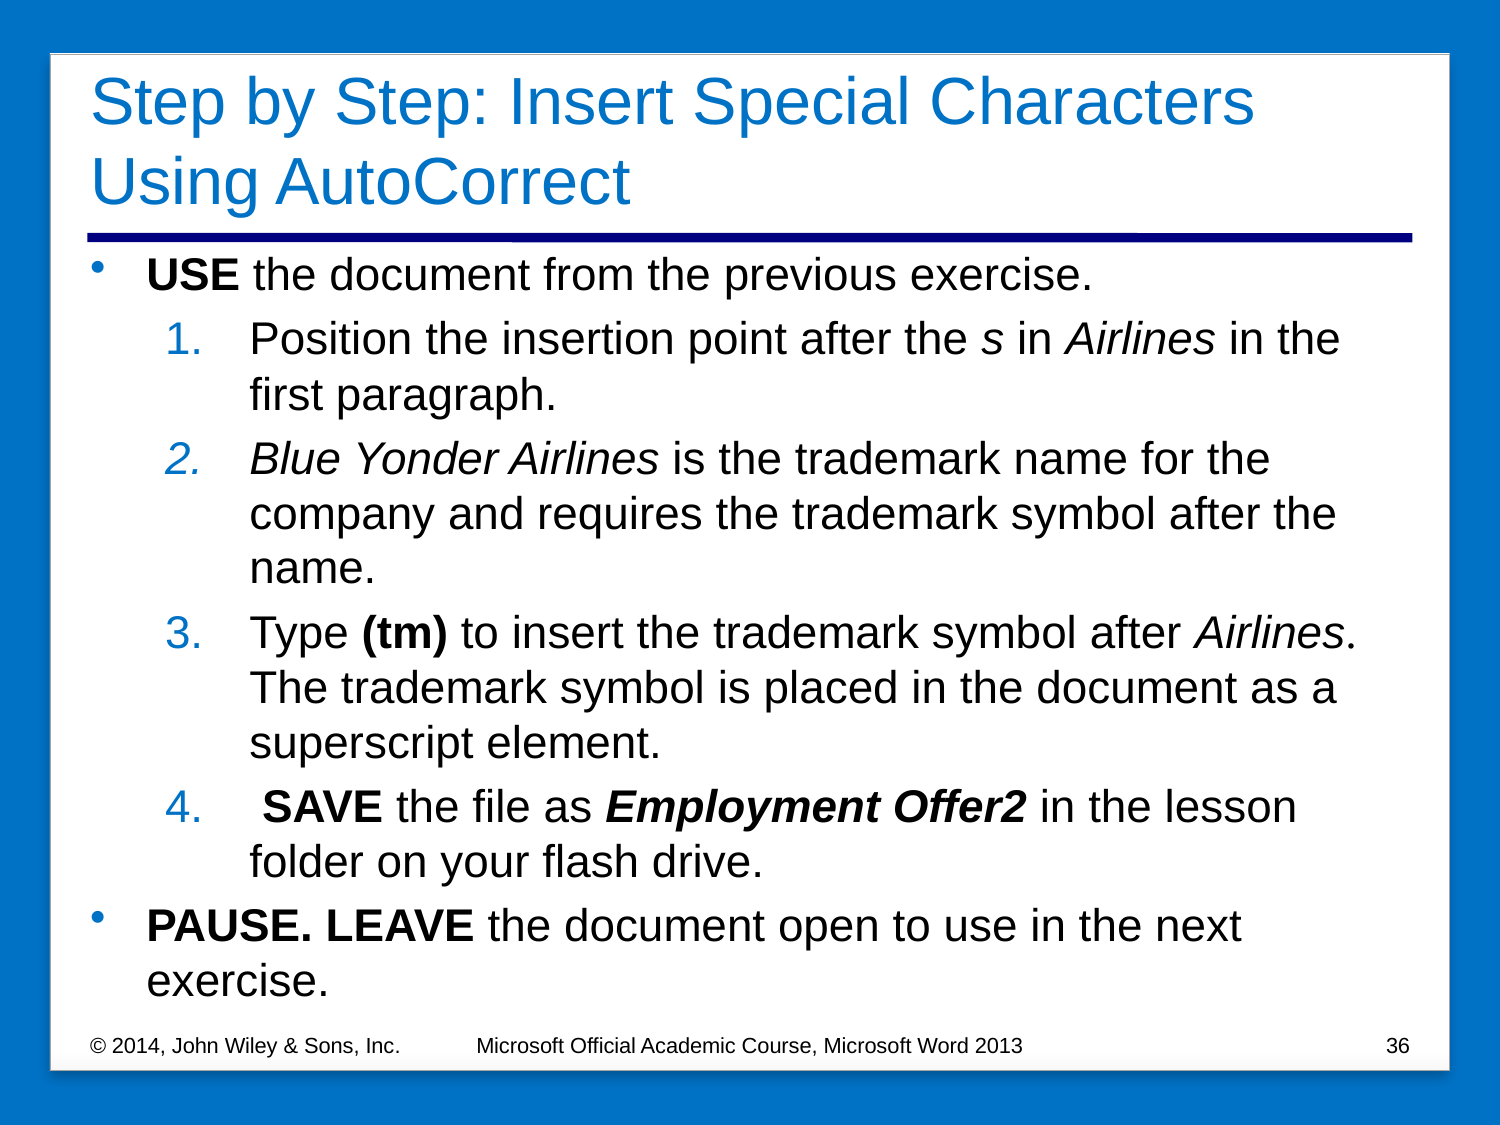

# Step by Step: Insert Special Characters Using AutoCorrect
USE the document from the previous exercise.
Position the insertion point after the s in Airlines in the first paragraph.
Blue Yonder Airlines is the trademark name for the company and requires the trademark symbol after the name.
Type (tm) to insert the trademark symbol after Airlines. The trademark symbol is placed in the document as a superscript element.
 SAVE the file as Employment Offer2 in the lesson folder on your flash drive.
PAUSE. LEAVE the document open to use in the next exercise.

© 2014, John Wiley & Sons, Inc.
Microsoft Official Academic Course, Microsoft Word 2013
36